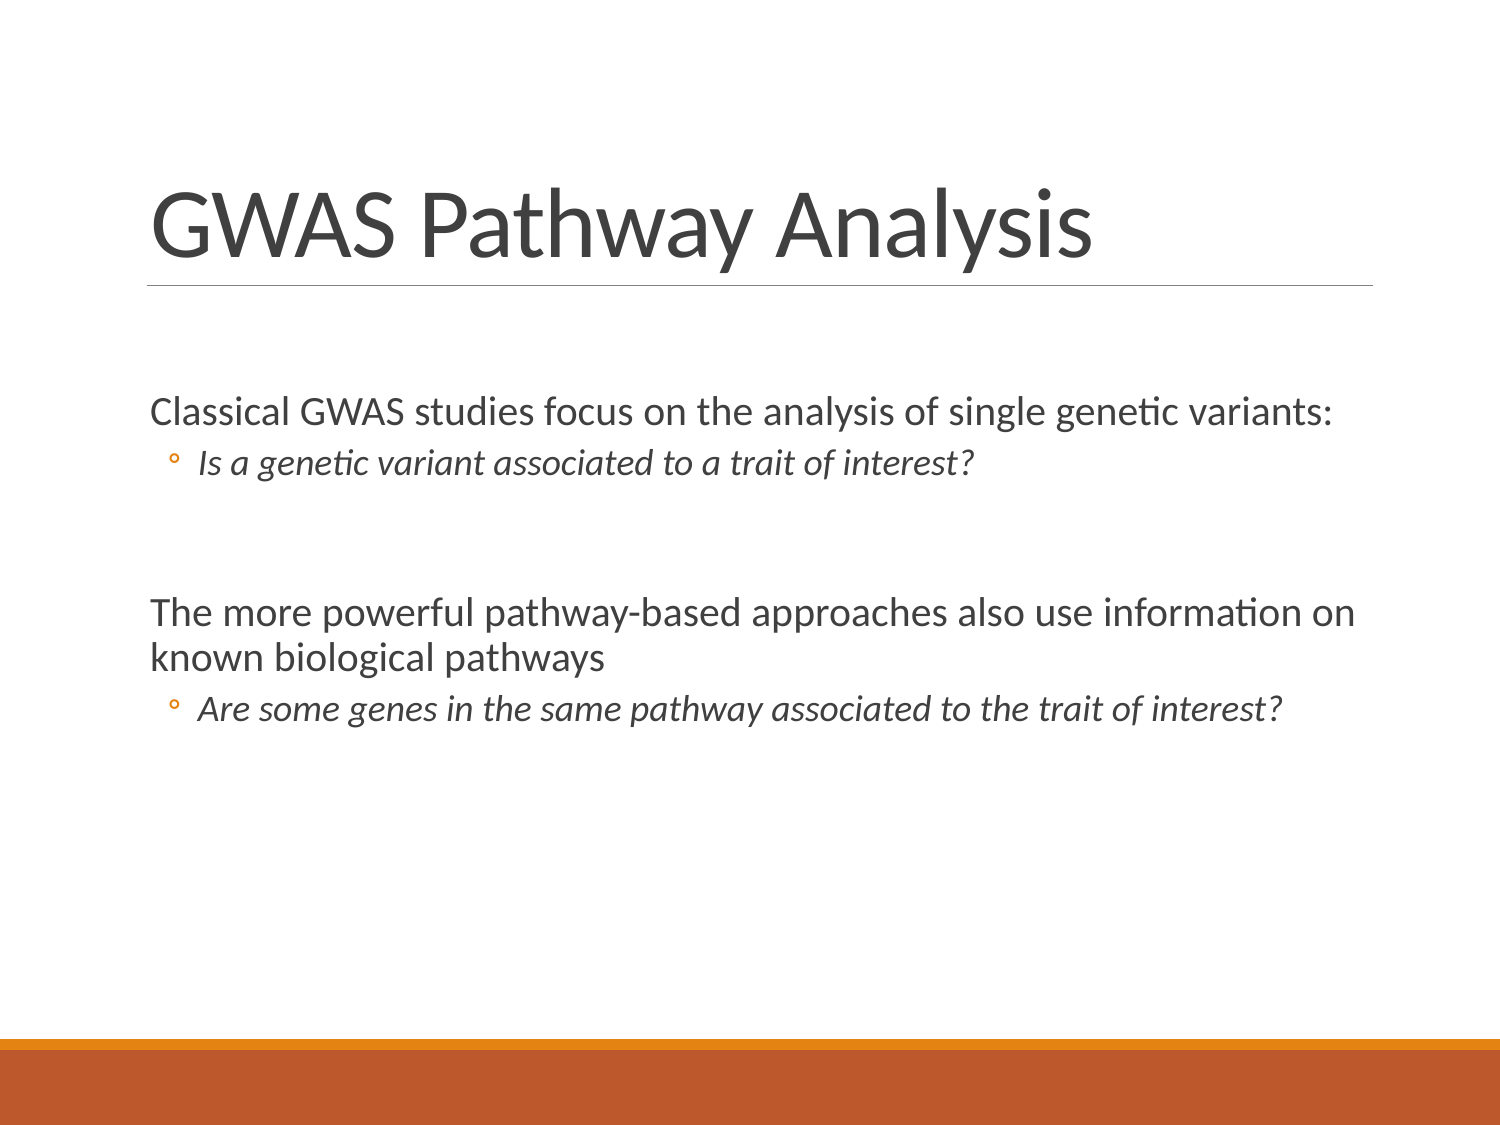

# GWAS Pathway Analysis

Classical GWAS studies focus on the analysis of single genetic variants:
Is a genetic variant associated to a trait of interest?

The more powerful pathway-based approaches also use information on known biological pathways
Are some genes in the same pathway associated to the trait of interest?